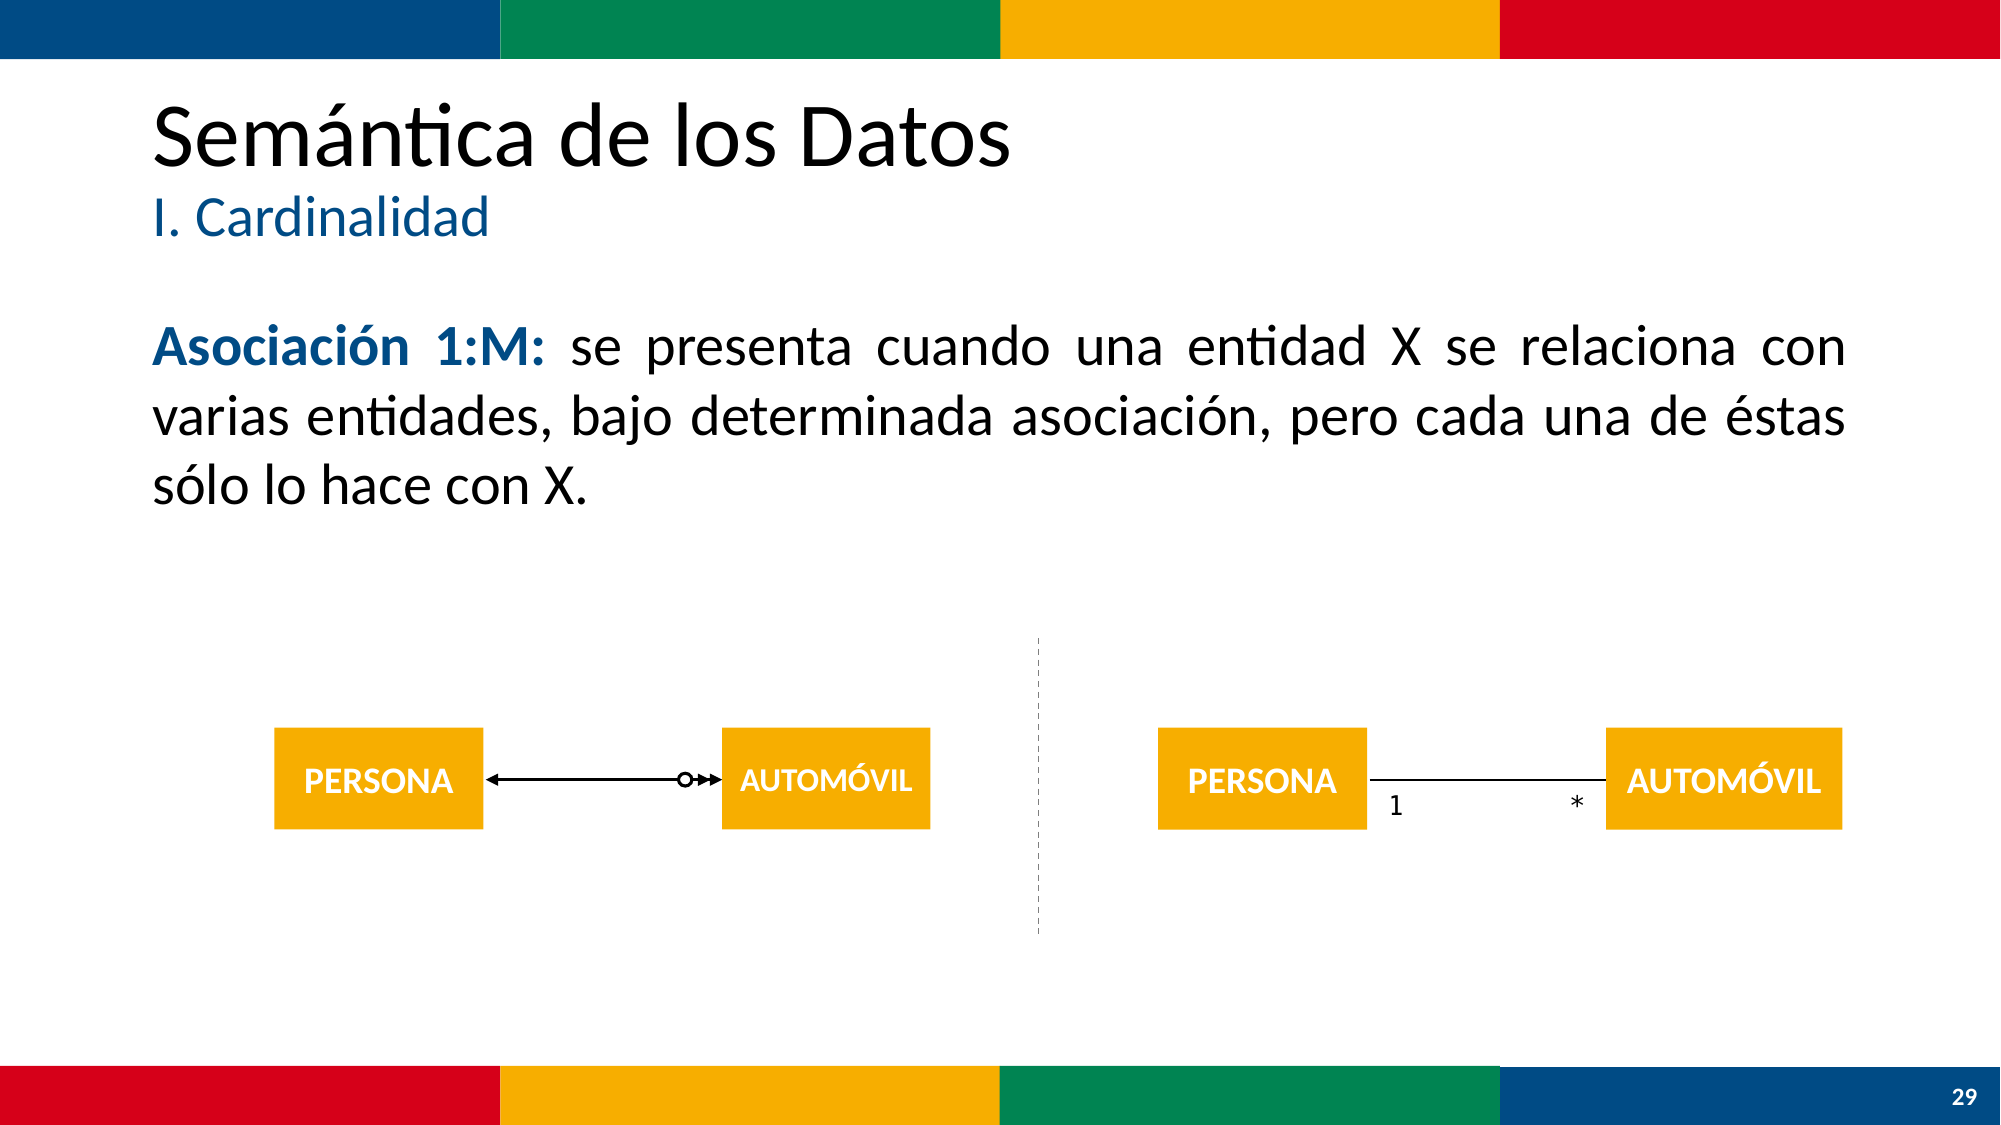

# Semántica de los Datos I. Cardinalidad
Asociación 1:M: se presenta cuando una entidad X se relaciona con varias entidades, bajo determinada asociación, pero cada una de éstas sólo lo hace con X.

PERSONA
AUTOMÓVIL

PERSONA
AUTOMÓVIL
1
*
29